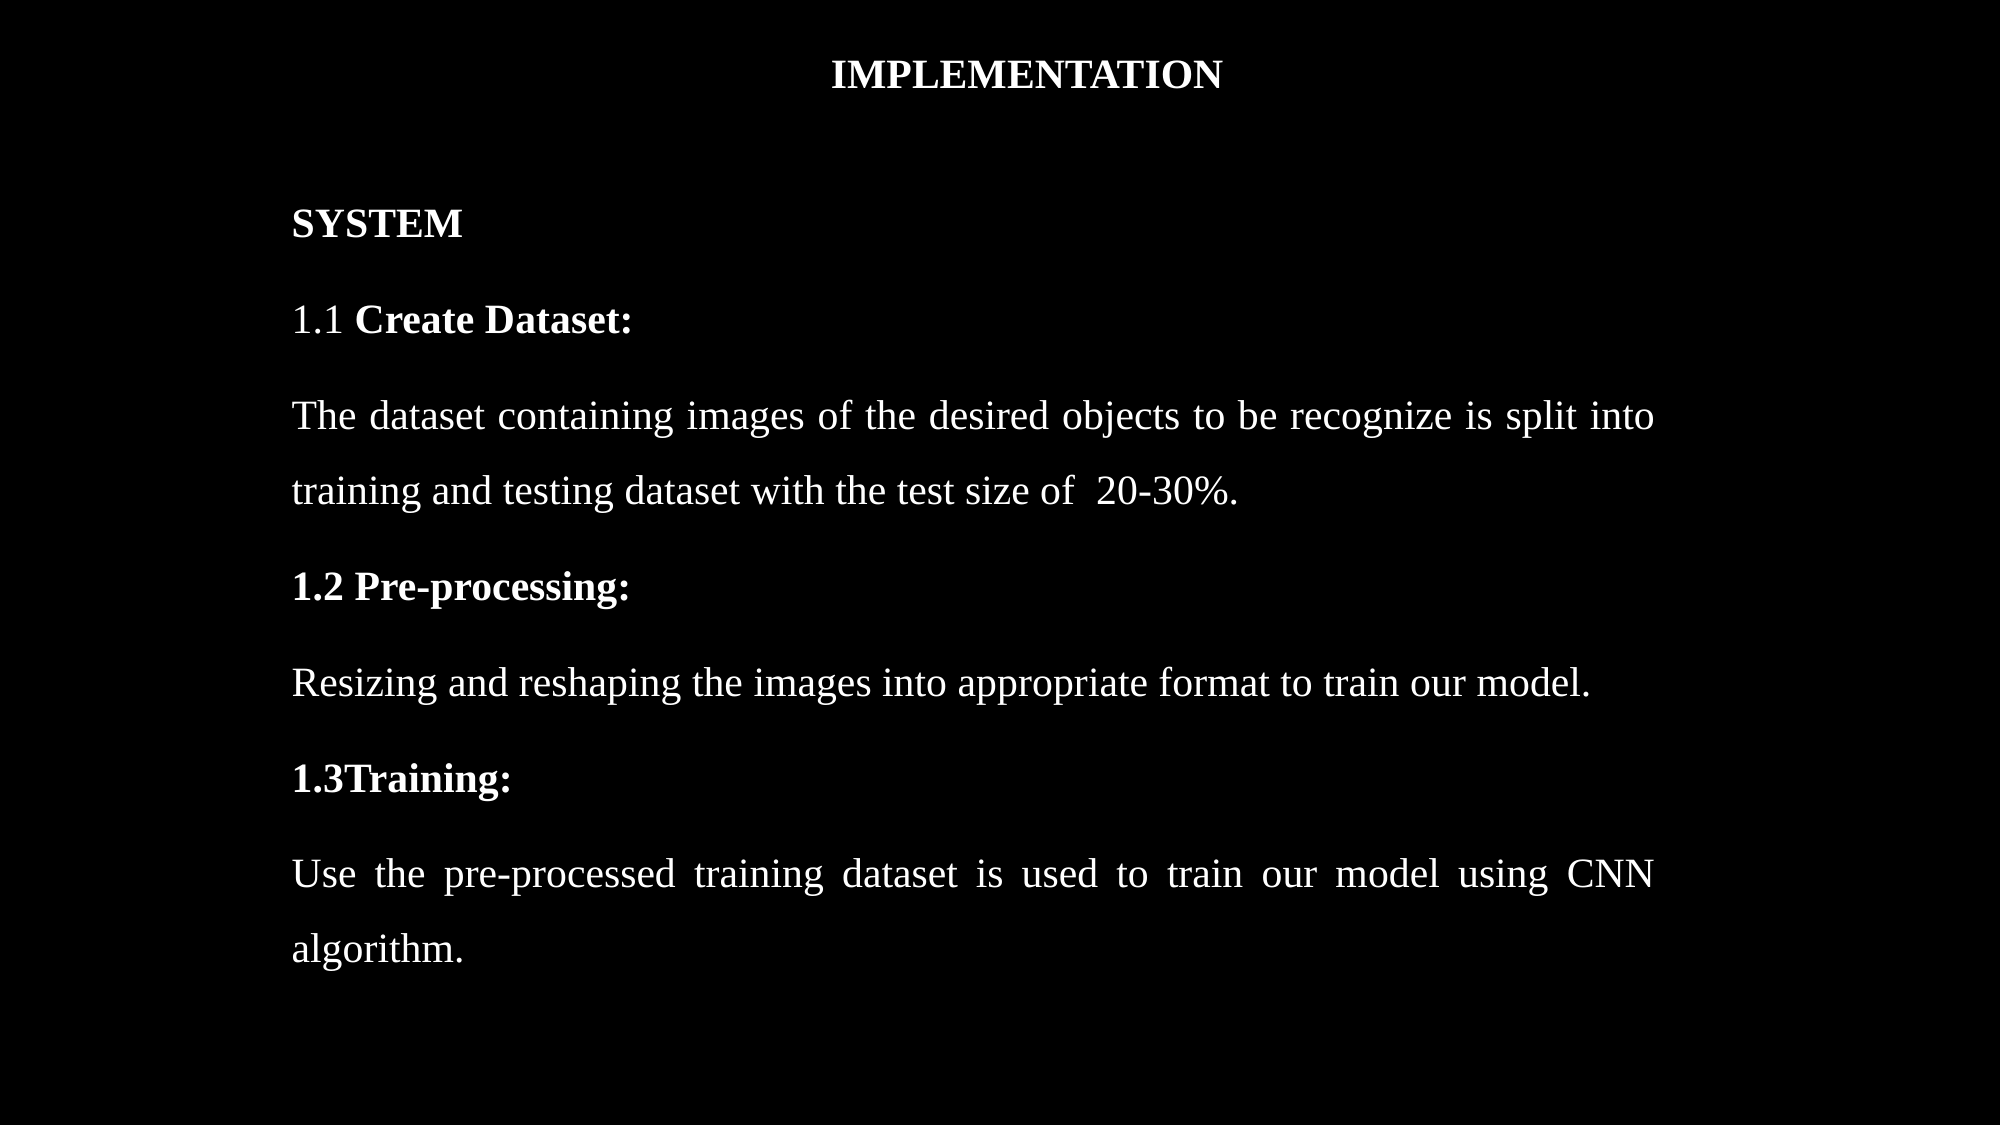

# IMPLEMENTATION
SYSTEM
1.1 Create Dataset:
The dataset containing images of the desired objects to be recognize is split into training and testing dataset with the test size of  20-30%.
1.2 Pre-processing:
Resizing and reshaping the images into appropriate format to train our model.
1.3Training:
Use the pre-processed training dataset is used to train our model using CNN algorithm.